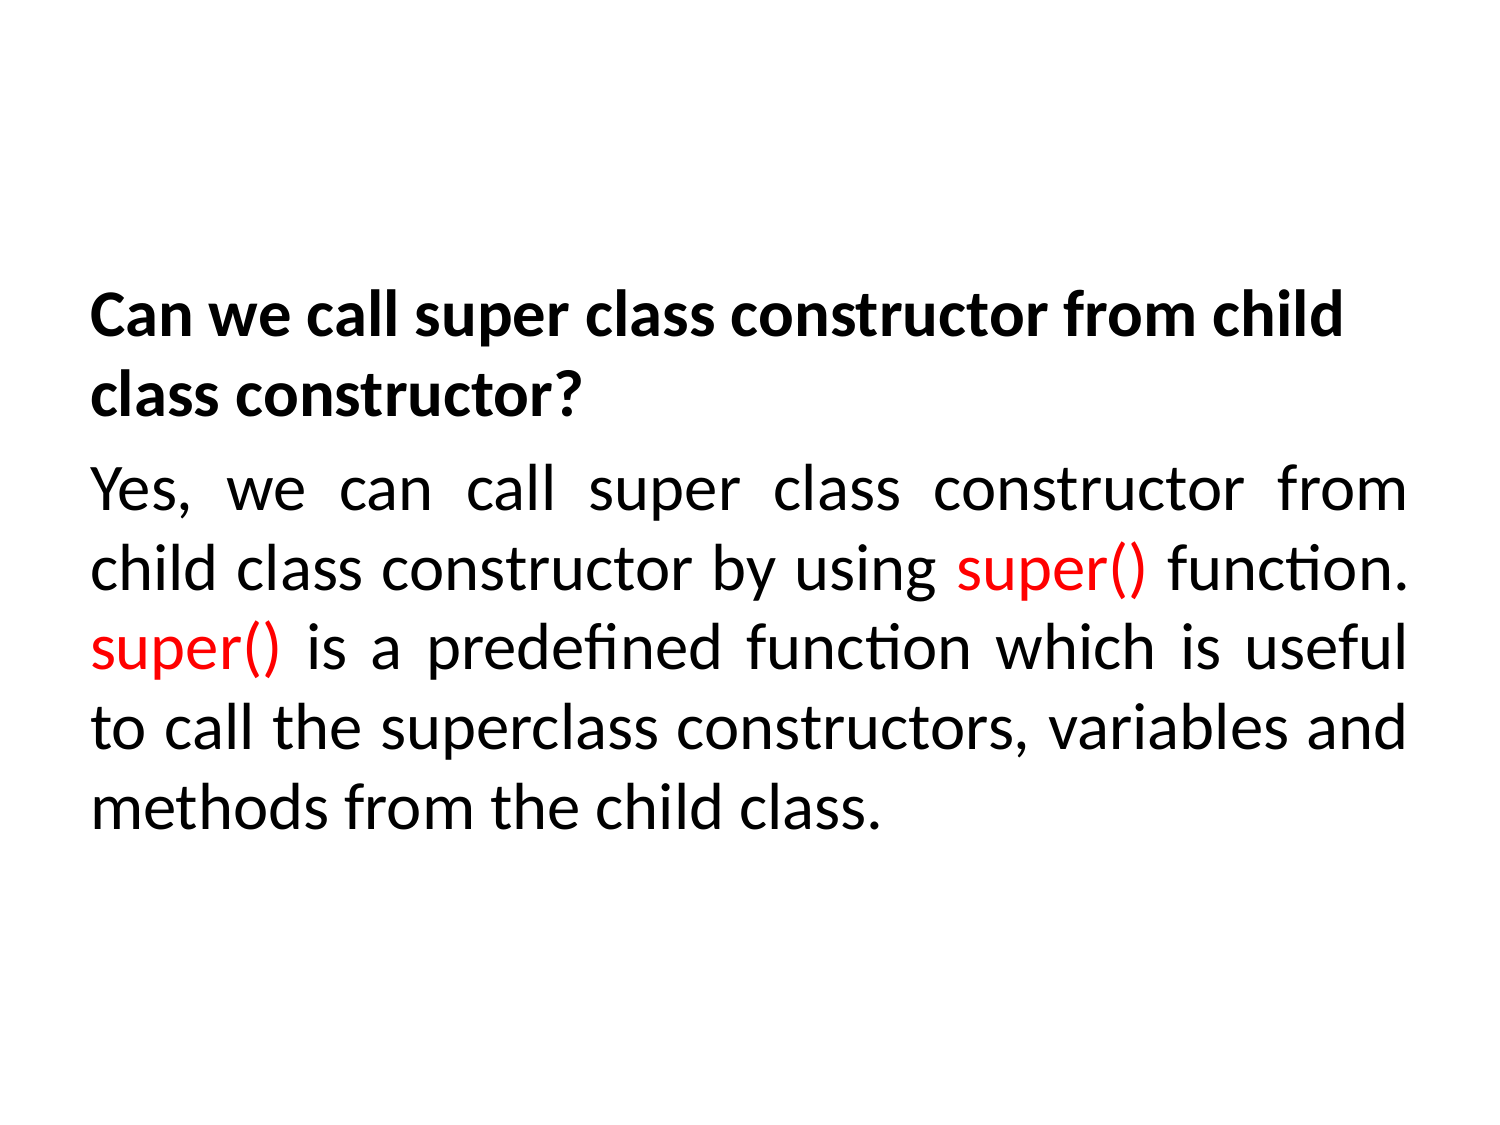

#
Can we call super class constructor from child class constructor?
Yes, we can call super class constructor from child class constructor by using super() function. super() is a predefined function which is useful to call the superclass constructors, variables and methods from the child class.